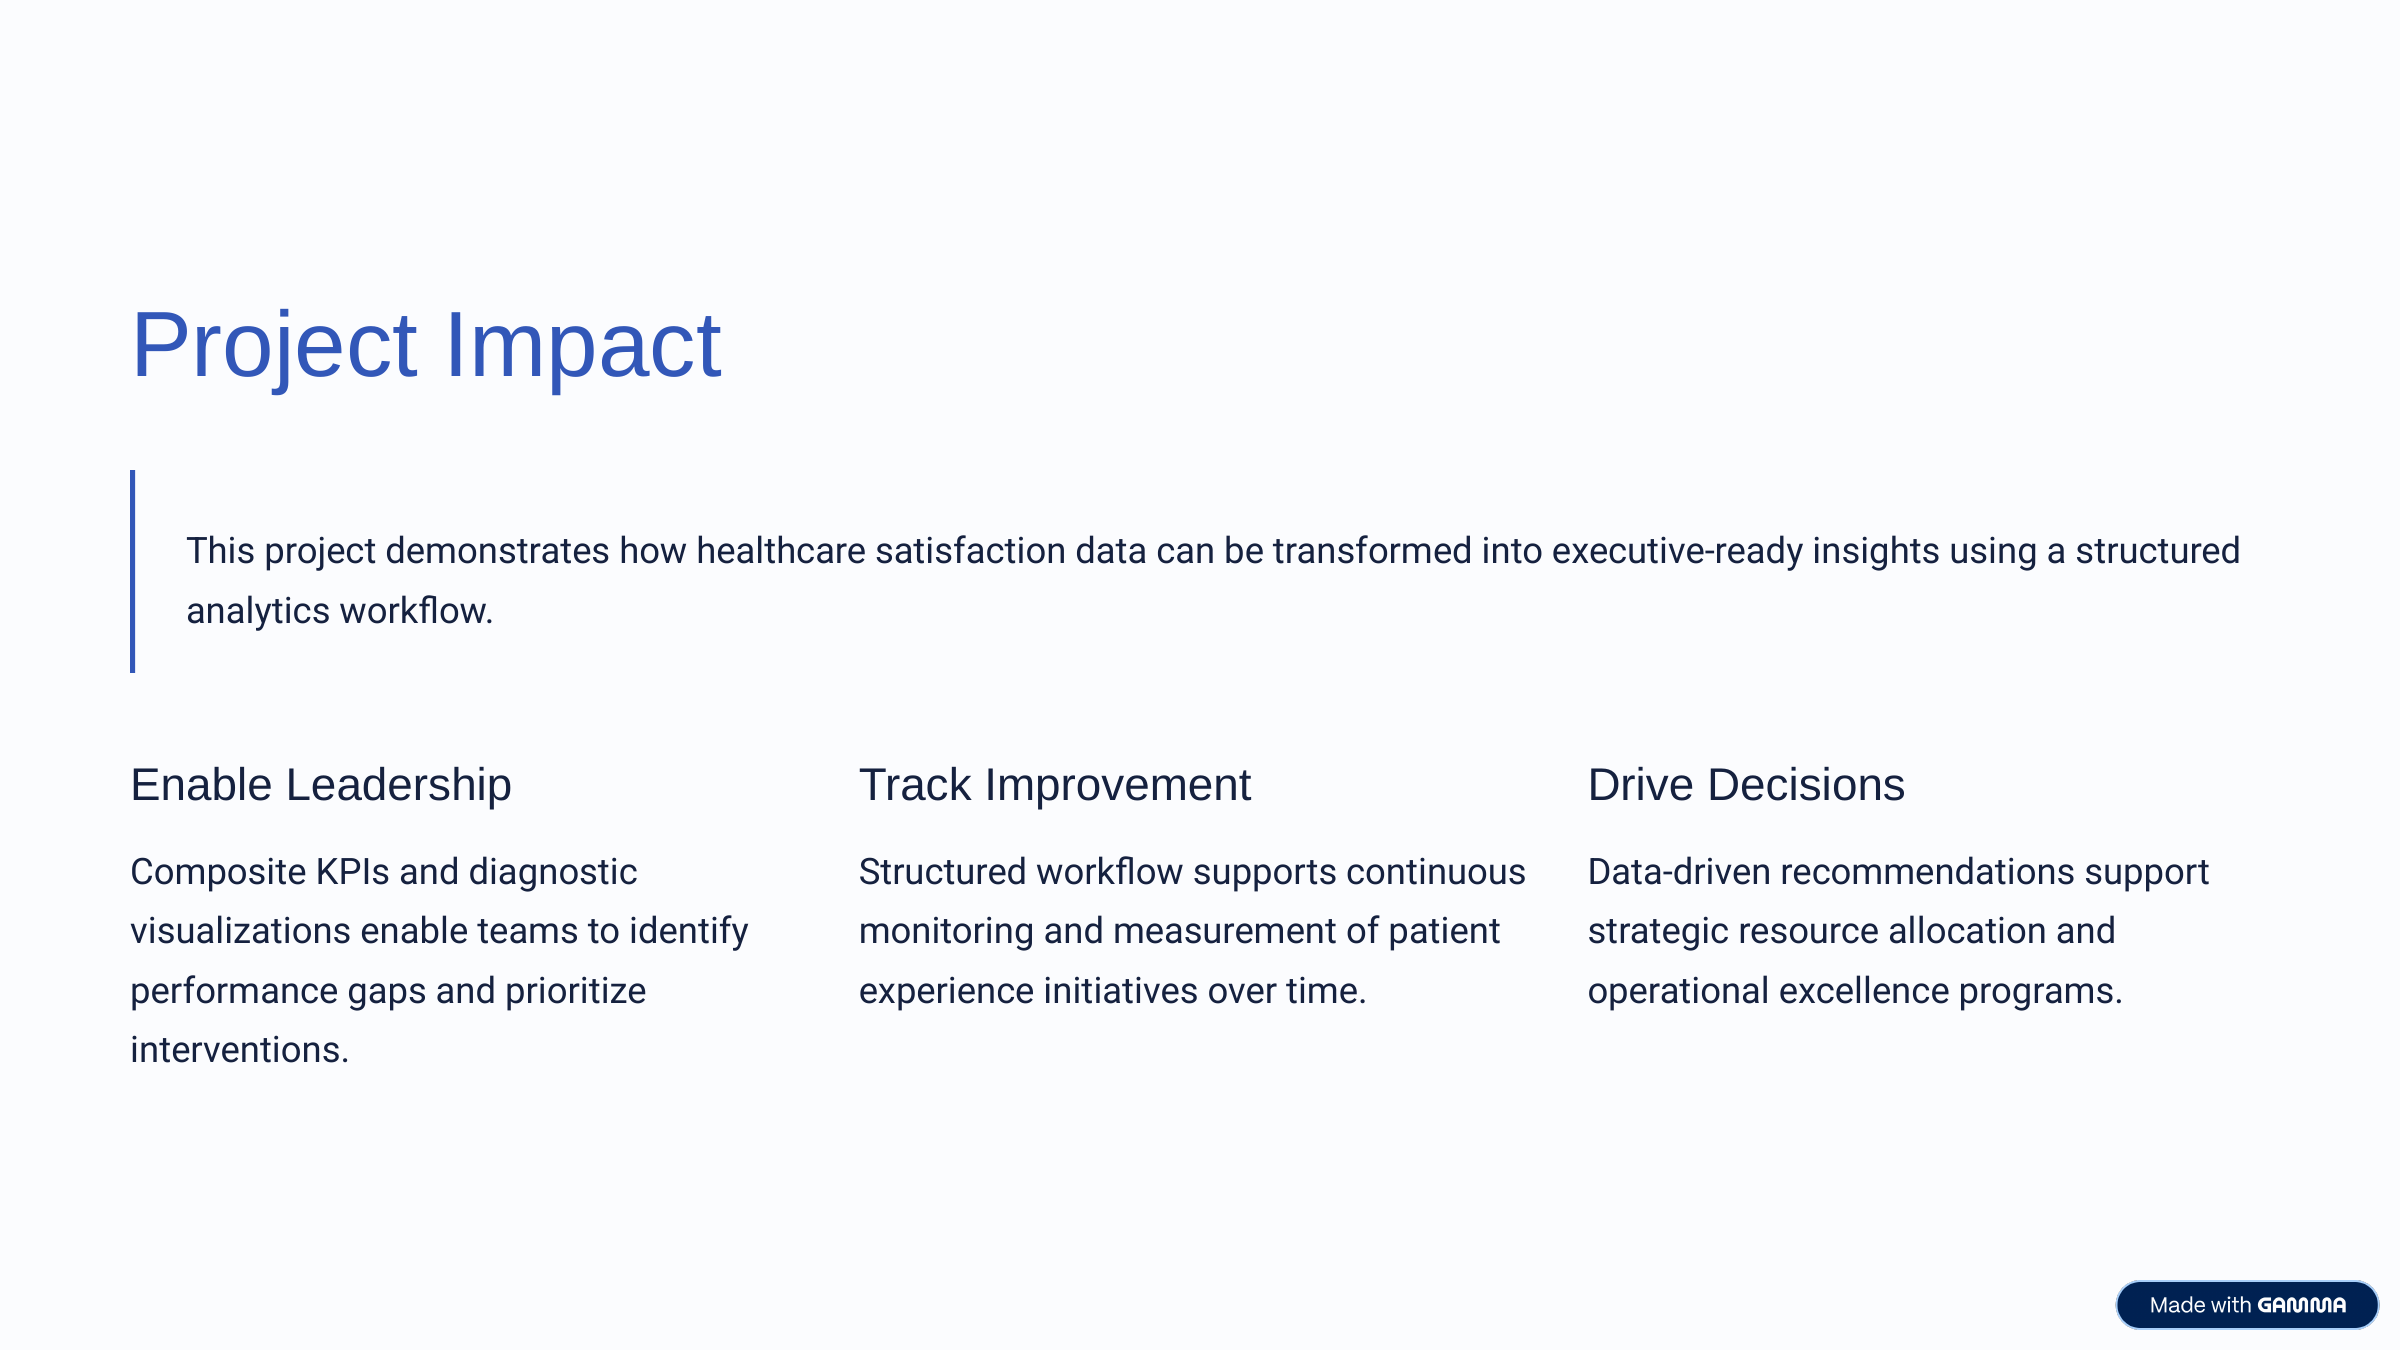

Project Impact

This project demonstrates how healthcare satisfaction data can be transformed into executive-ready insights using a structured analytics workflow.
Enable Leadership
Track Improvement
Drive Decisions
Composite KPIs and diagnostic visualizations enable teams to identify performance gaps and prioritize interventions.
Structured workflow supports continuous monitoring and measurement of patient experience initiatives over time.
Data-driven recommendations support strategic resource allocation and operational excellence programs.